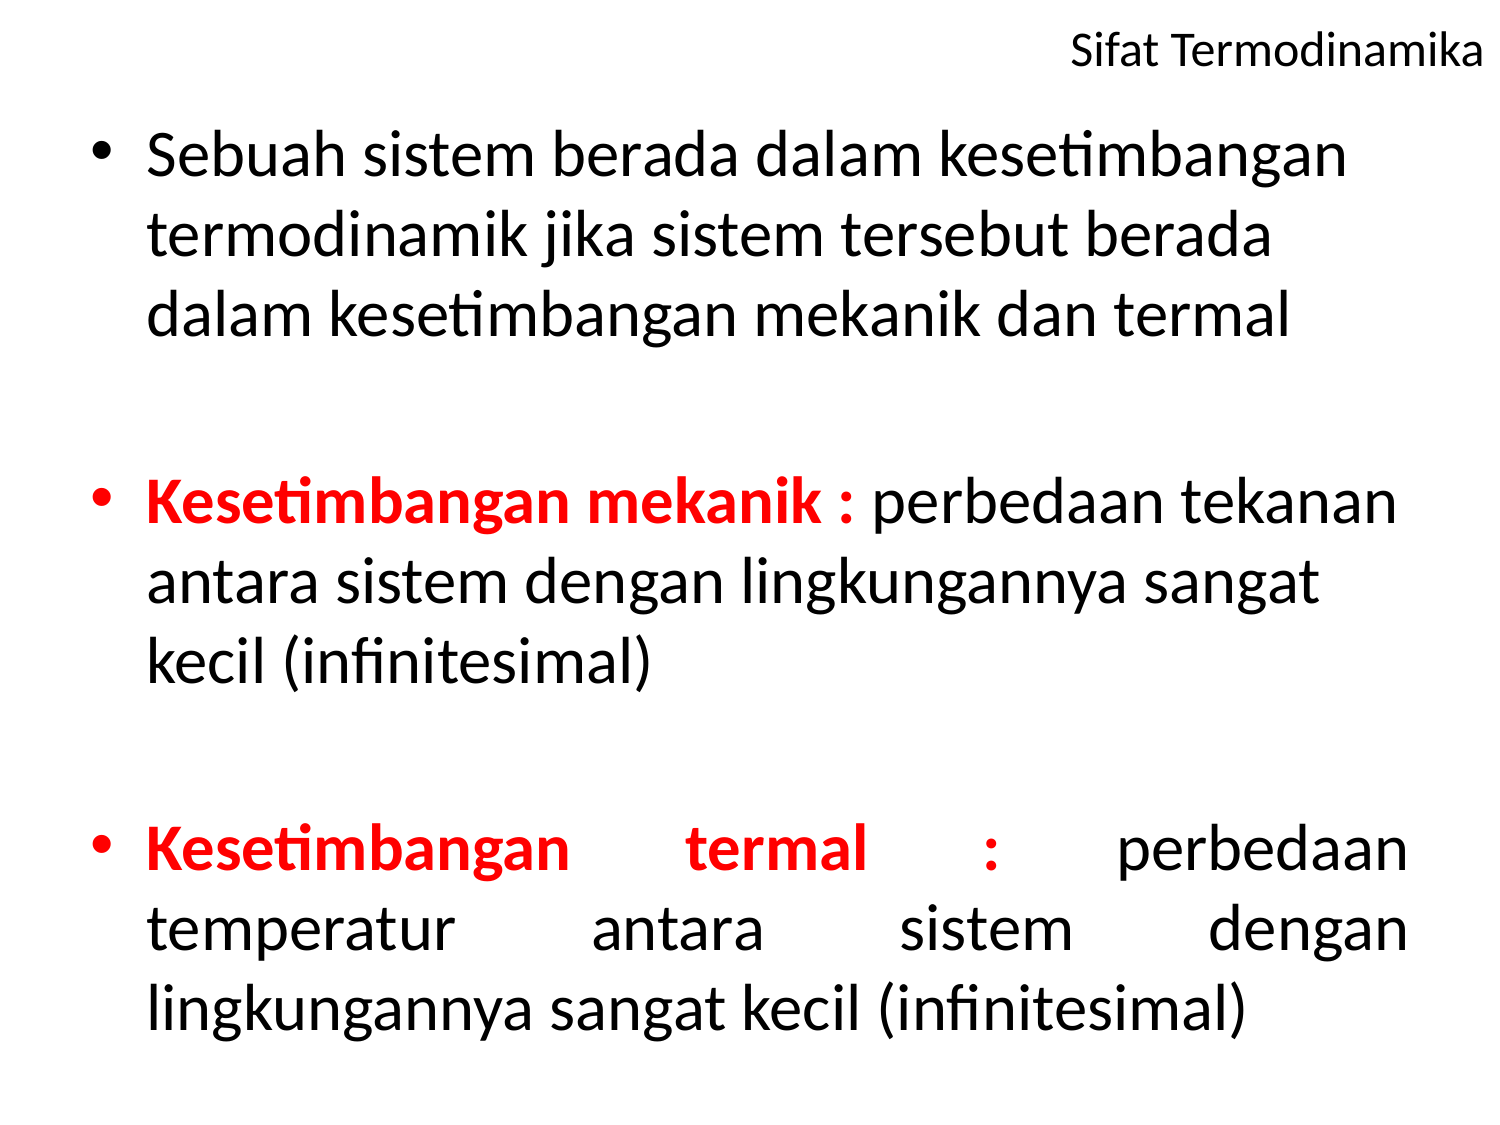

# Sifat Termodinamika
Sebuah sistem berada dalam kesetimbangan termodinamik jika sistem tersebut berada dalam kesetimbangan mekanik dan termal

Kesetimbangan mekanik : perbedaan tekanan antara sistem dengan lingkungannya sangat kecil (infinitesimal)

Kesetimbangan termal : perbedaan temperatur antara sistem dengan lingkungannya sangat kecil (infinitesimal)